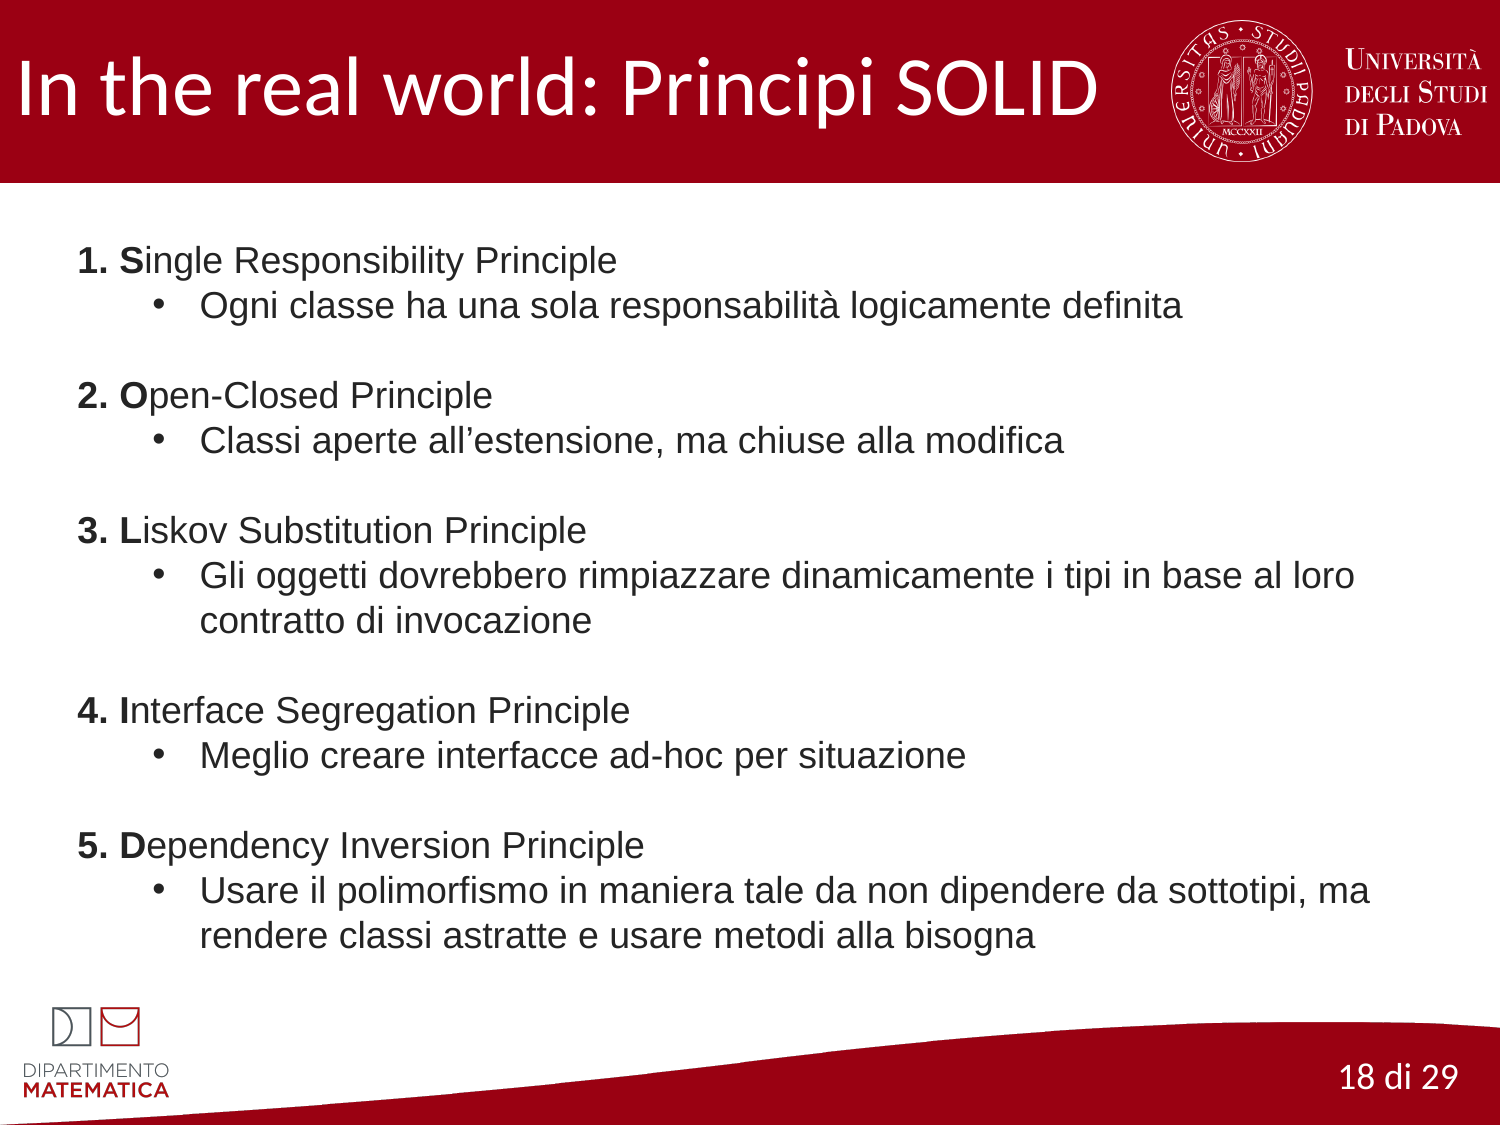

# In the real world: Principi SOLID
 Single Responsibility Principle
Ogni classe ha una sola responsabilità logicamente definita

 Open-Closed Principle
Classi aperte all’estensione, ma chiuse alla modifica

 Liskov Substitution Principle
Gli oggetti dovrebbero rimpiazzare dinamicamente i tipi in base al loro contratto di invocazione

 Interface Segregation Principle
Meglio creare interfacce ad-hoc per situazione

 Dependency Inversion Principle
Usare il polimorfismo in maniera tale da non dipendere da sottotipi, ma rendere classi astratte e usare metodi alla bisogna
18 di 29